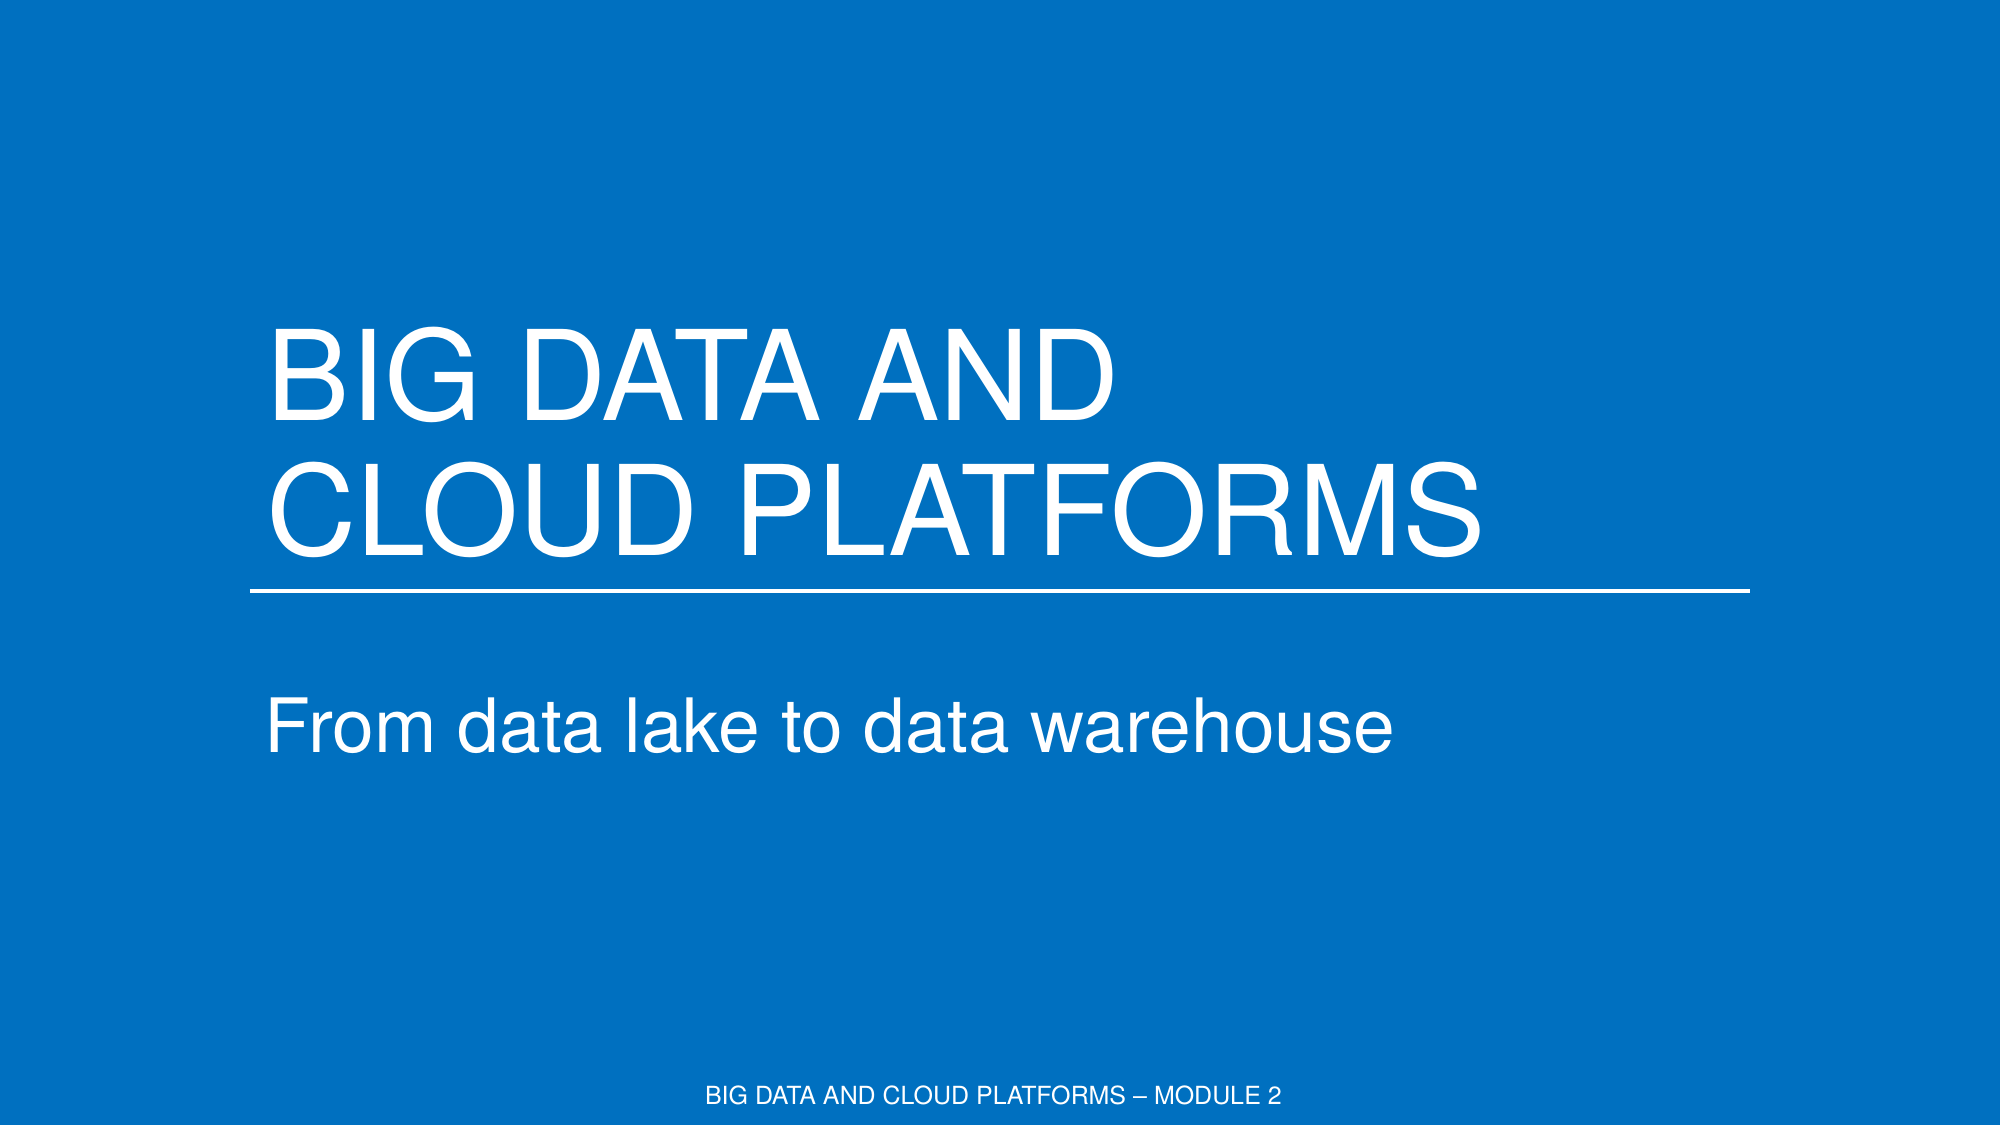

# BIG DATA AND CLOUD PLATFORMS
From data lake to data warehouse